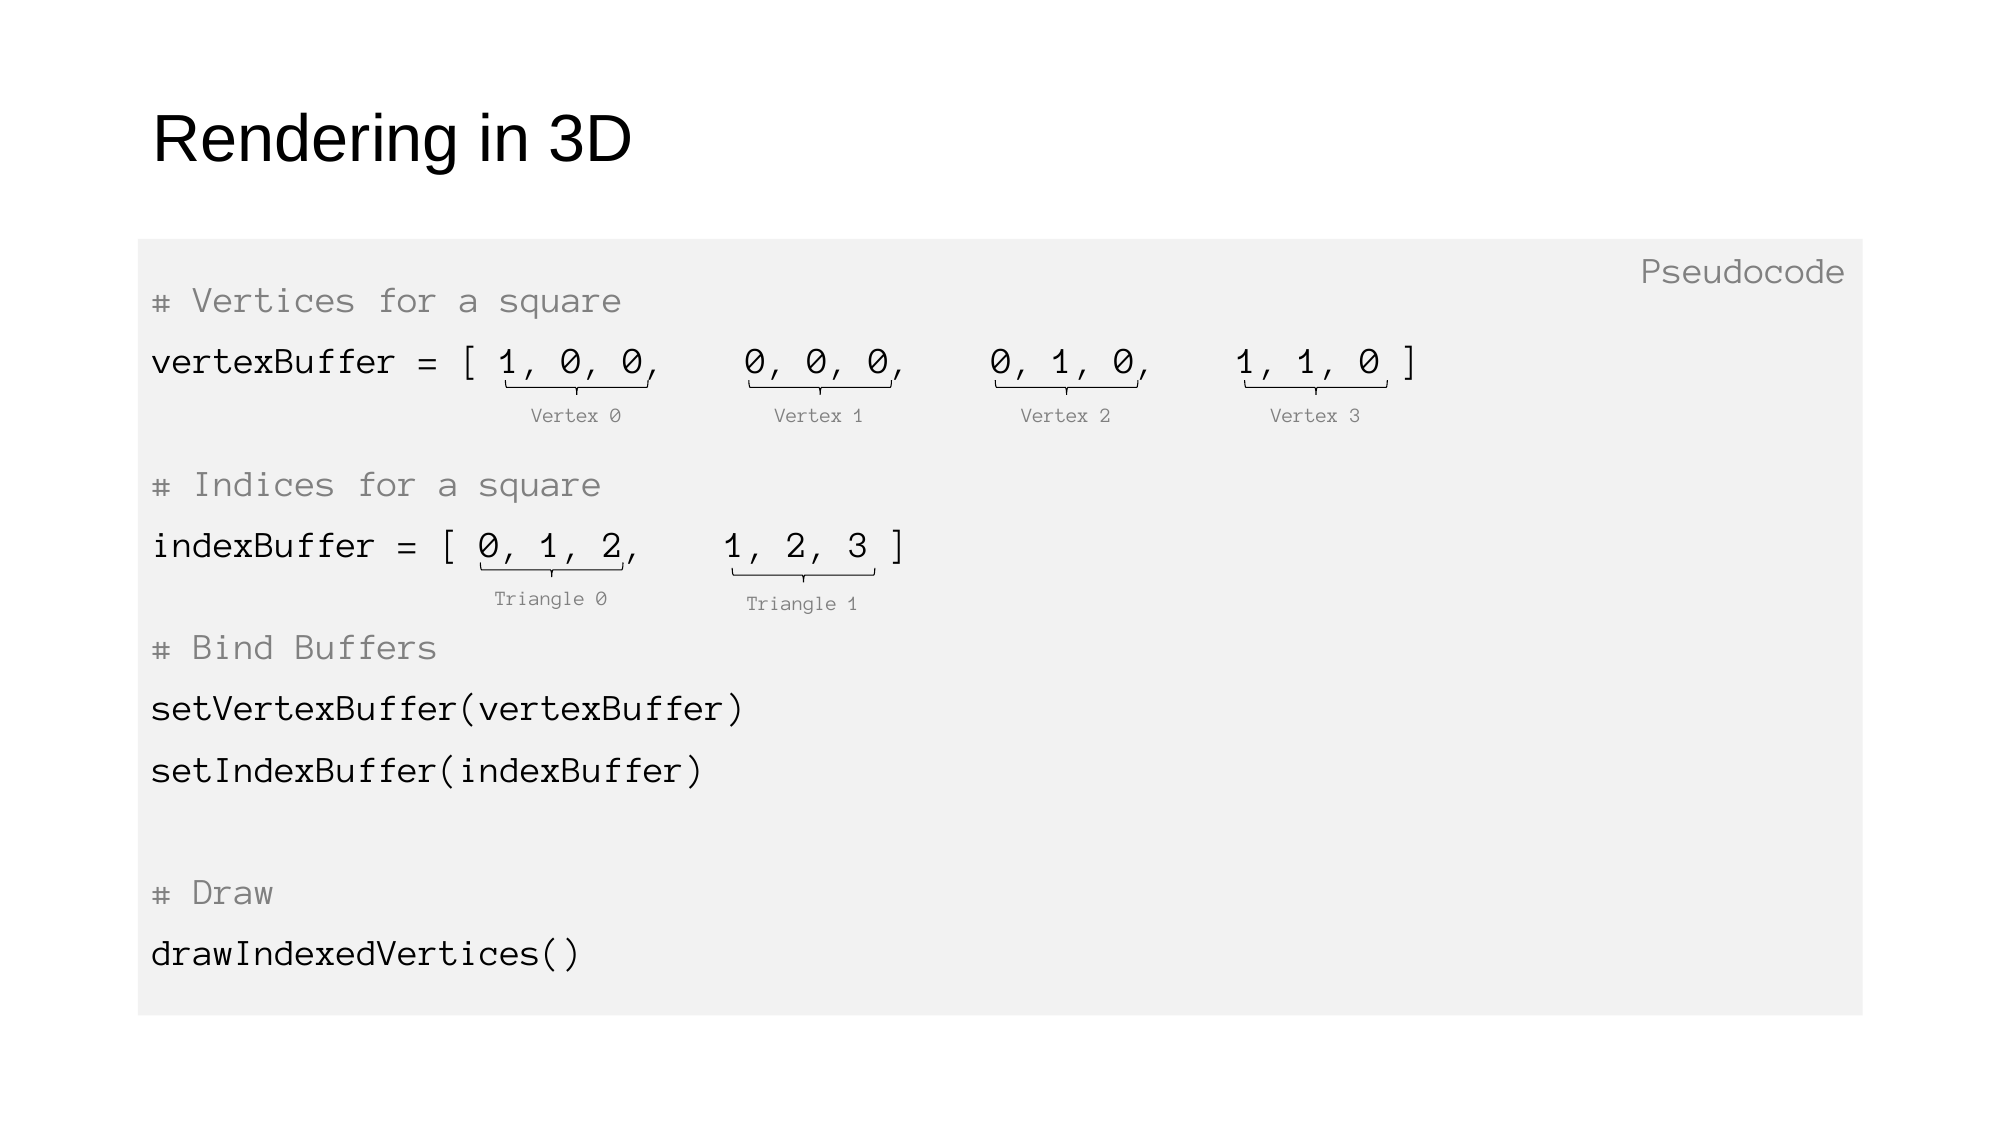

# Rendering in 3D
# Vertices for a square
vertexBuffer = [ 1, 0, 0,    0, 0, 0,    0, 1, 0,    1, 1, 0 ]

# Indices for a square
indexBuffer = [ 0, 1, 2,    1, 2, 3 ]
# Bind Buffers
setVertexBuffer(vertexBuffer)
setIndexBuffer(indexBuffer)

# Draw
drawIndexedVertices()
Pseudocode

Vertex 0
Vertex 1
Vertex 2
Vertex 3

Triangle 0
Triangle 1